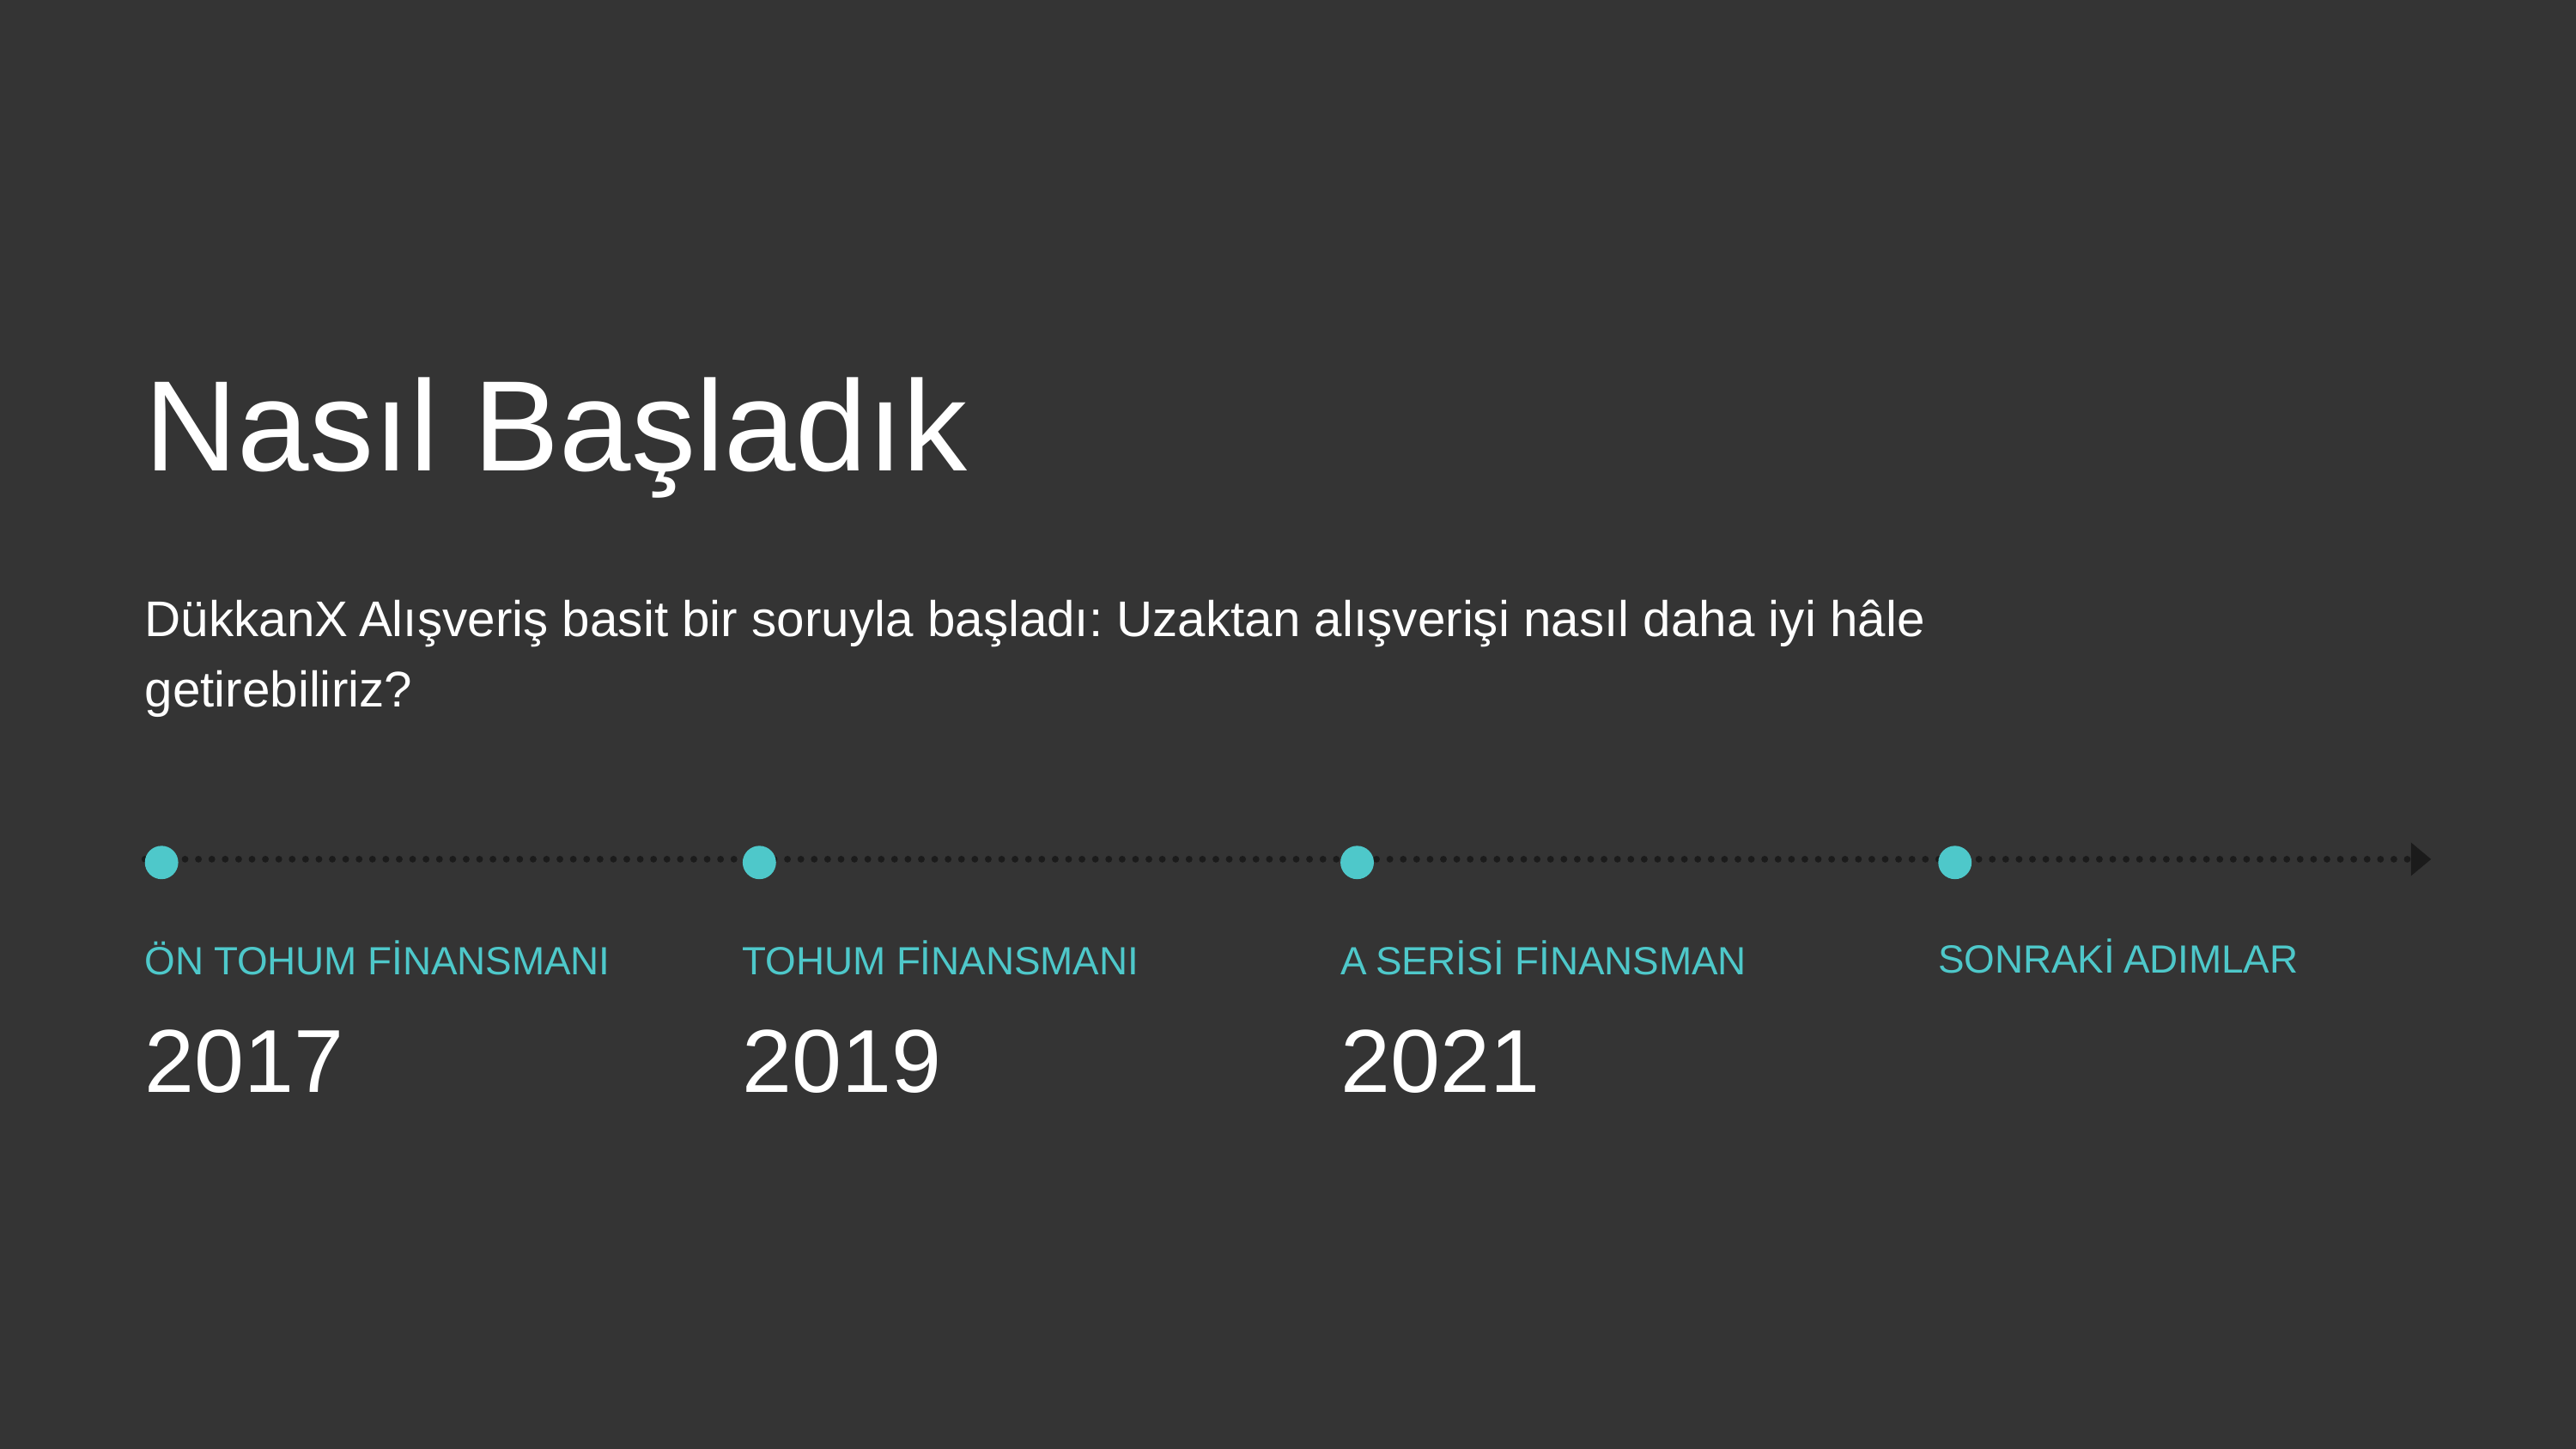

Nasıl Başladık
DükkanX Alışveriş basit bir soruyla başladı: Uzaktan alışverişi nasıl daha iyi hâle getirebiliriz?

SONRAKİ ADIMLAR
ÖN TOHUM FİNANSMANI
2017
TOHUM FİNANSMANI
2019
A SERİSİ FİNANSMAN
2021